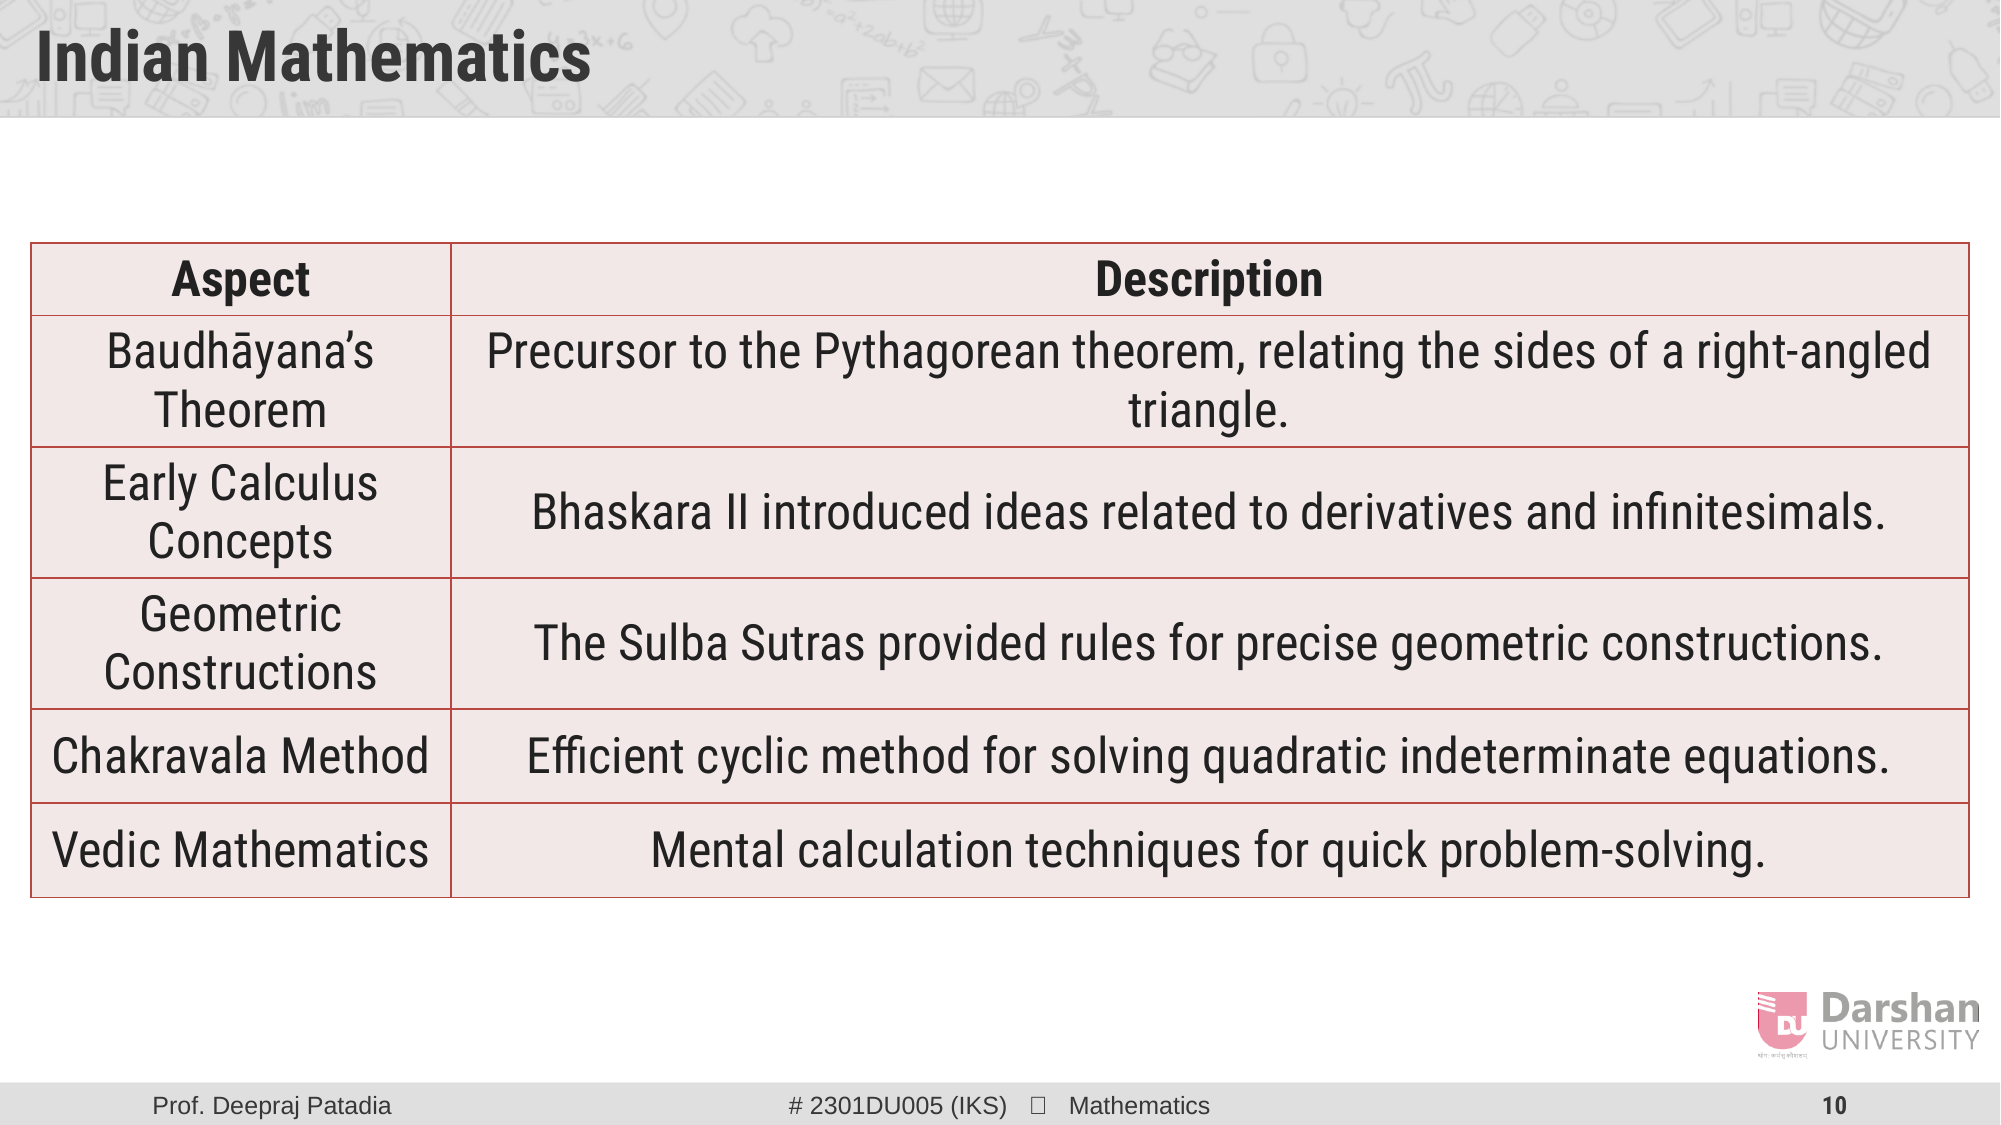

# Indian Mathematics
| Aspect | Description |
| --- | --- |
| Baudhāyana’s Theorem | Precursor to the Pythagorean theorem, relating the sides of a right-angled triangle. |
| Early Calculus Concepts | Bhaskara II introduced ideas related to derivatives and infinitesimals. |
| Geometric Constructions | The Sulba Sutras provided rules for precise geometric constructions. |
| Chakravala Method | Efficient cyclic method for solving quadratic indeterminate equations. |
| Vedic Mathematics | Mental calculation techniques for quick problem-solving. |